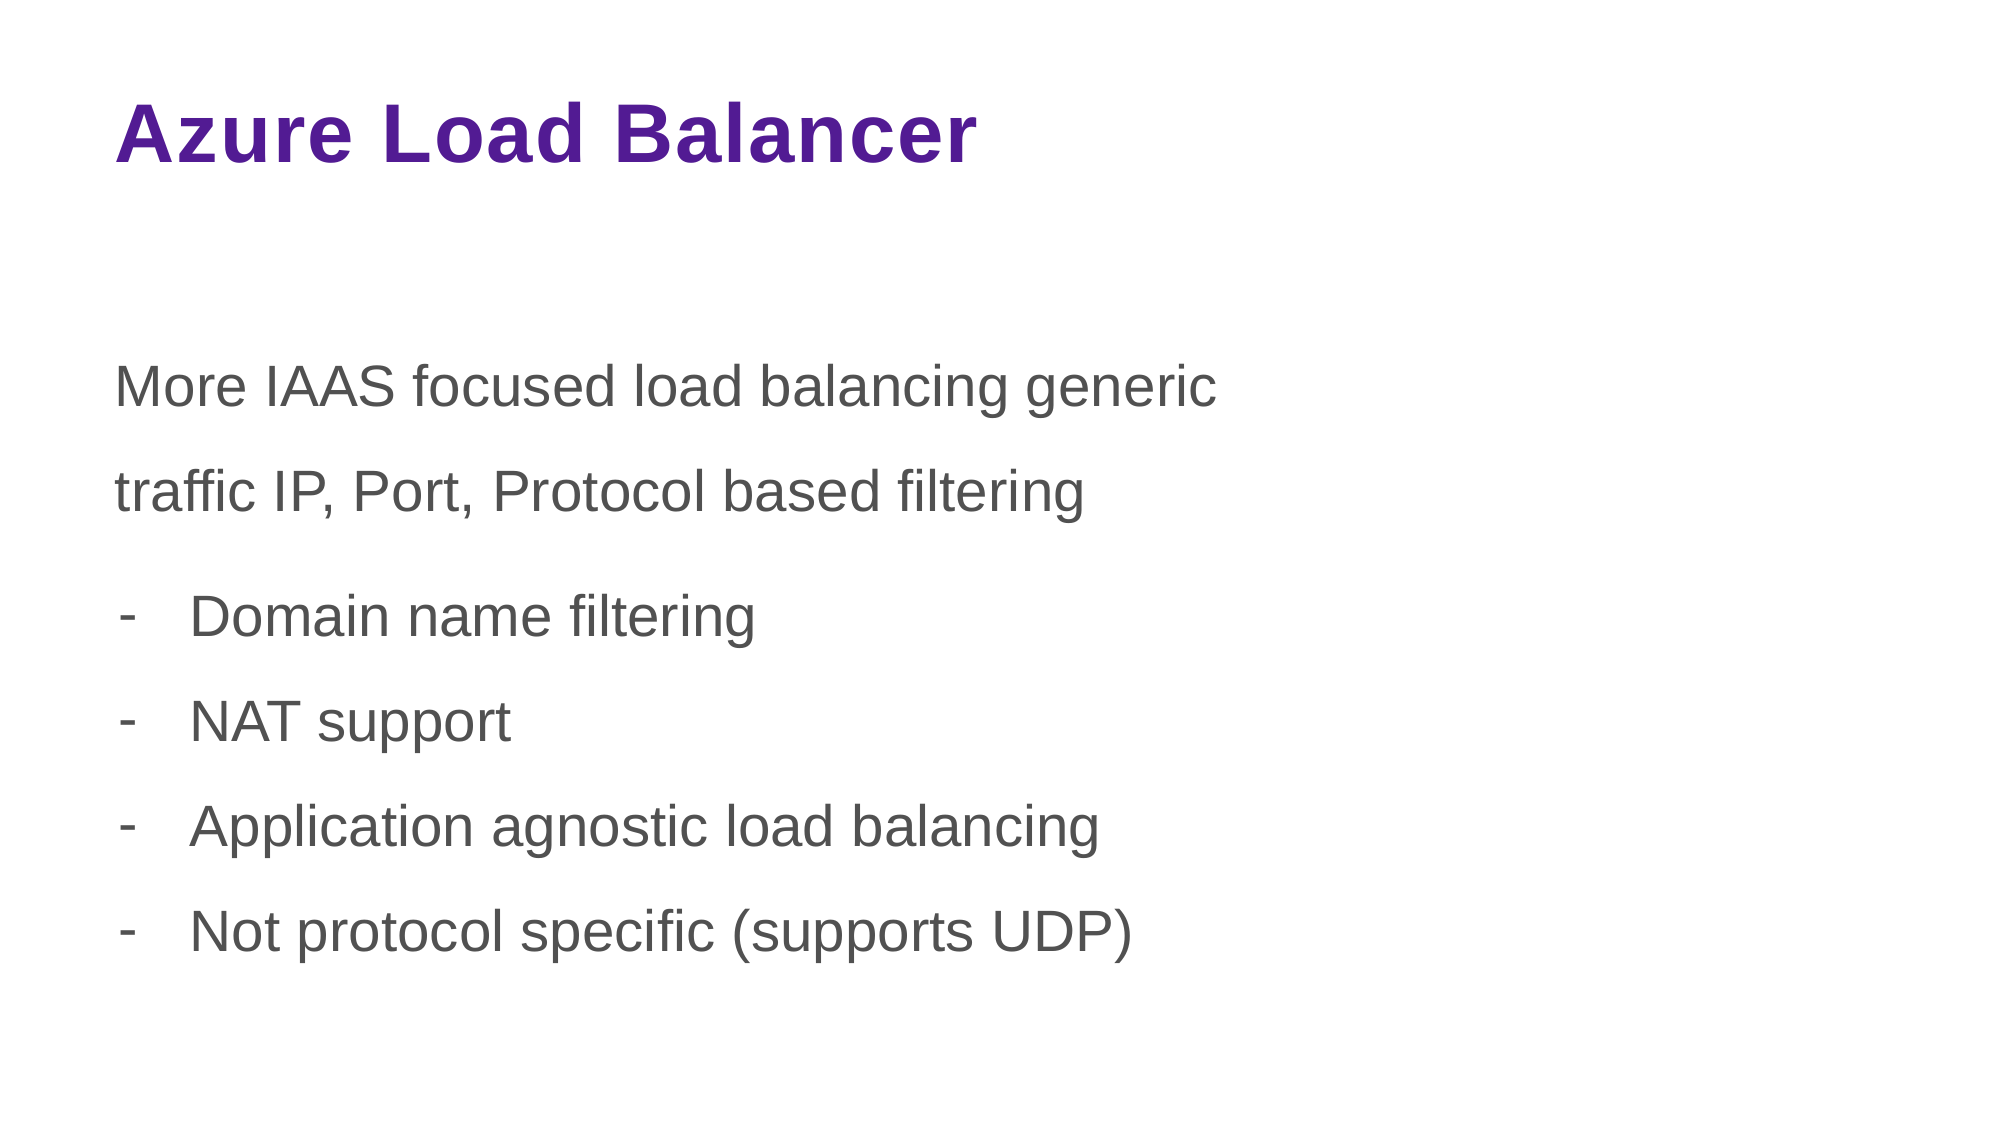

# Azure Load Balancer
More IAAS focused load balancing generic traffic IP, Port, Protocol based filtering
Domain name filtering
NAT support
Application agnostic load balancing
Not protocol specific (supports UDP)